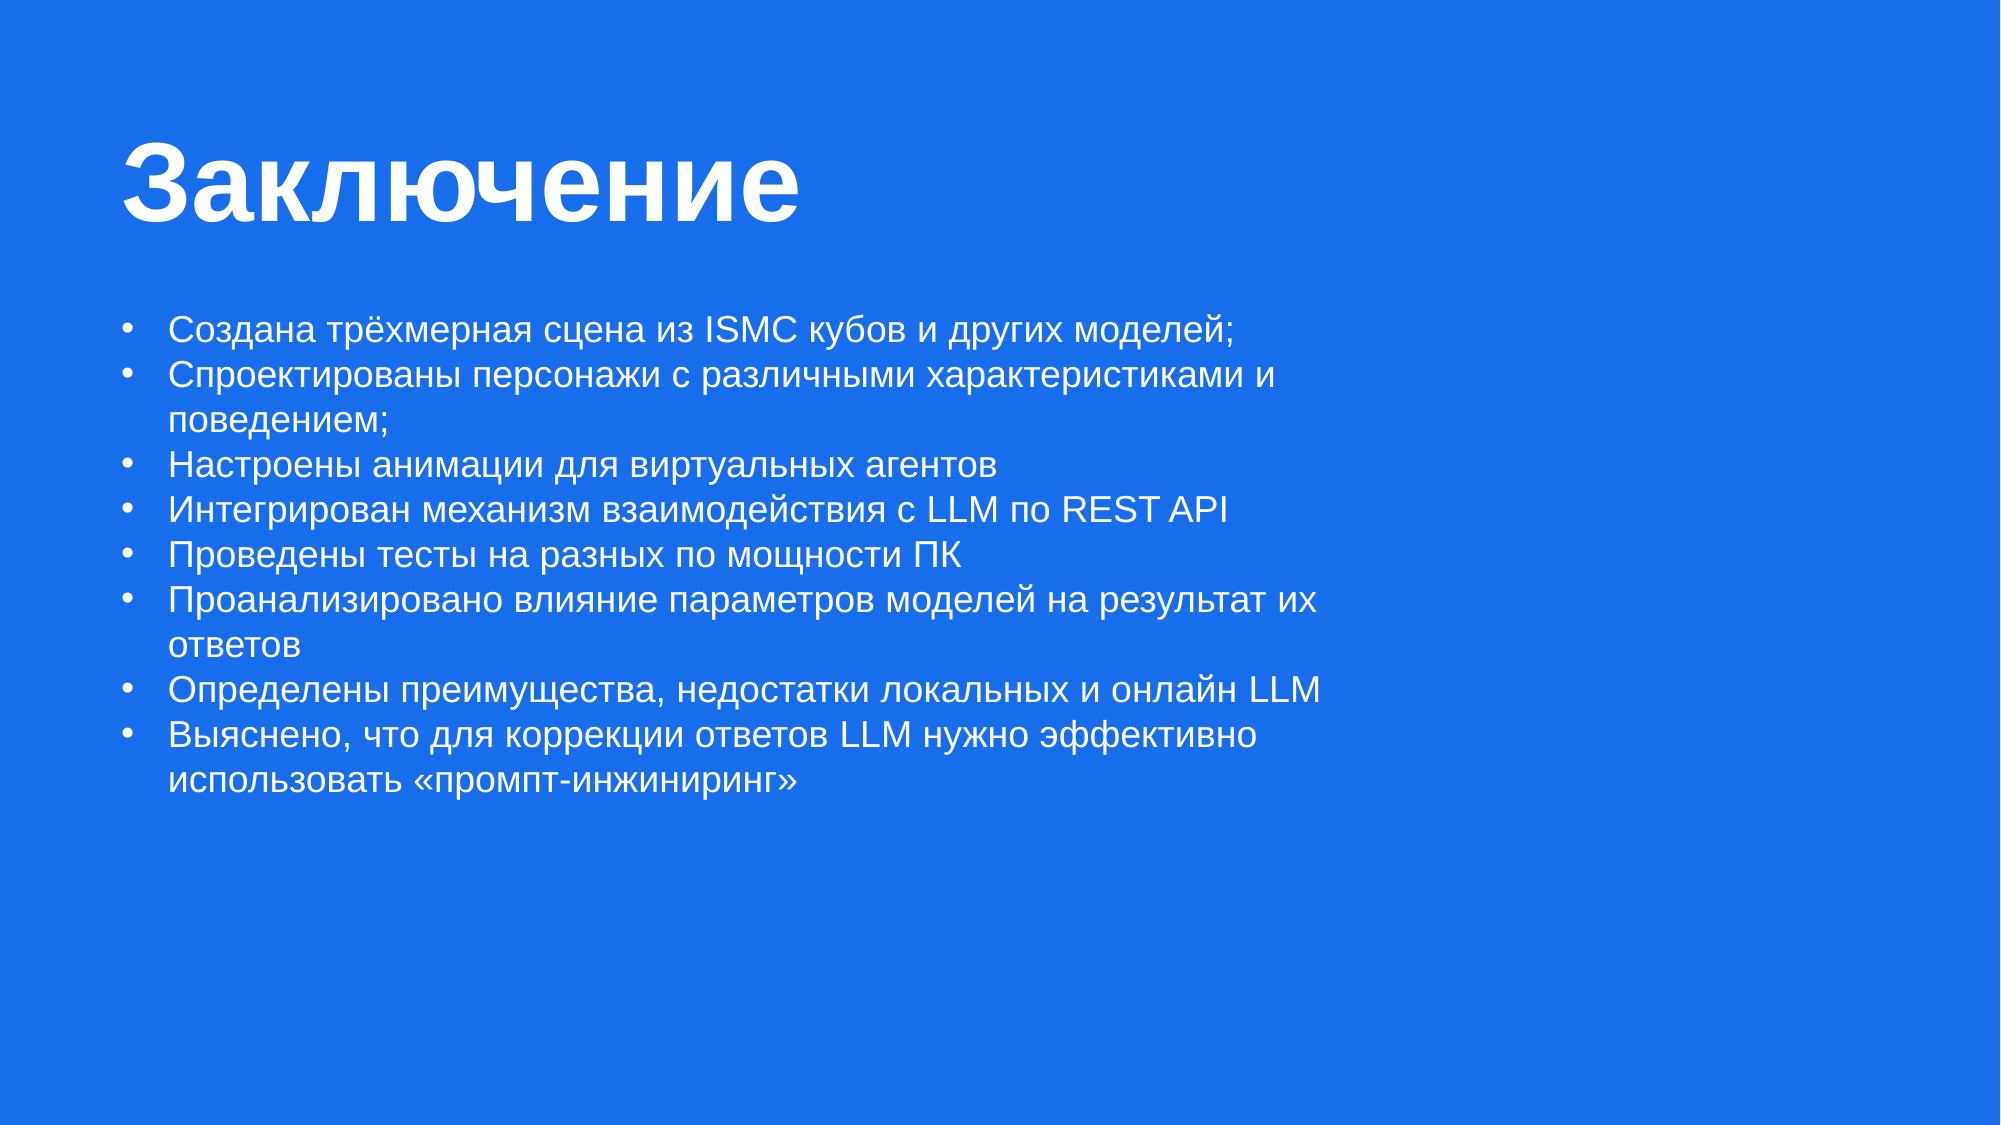

Заключение
Создана трёхмерная сцена из ISMC кубов и других моделей;
Спроектированы персонажи с различными характеристиками и поведением;
Настроены анимации для виртуальных агентов
Интегрирован механизм взаимодействия с LLM по REST API
Проведены тесты на разных по мощности ПК
Проанализировано влияние параметров моделей на результат их ответов
Определены преимущества, недостатки локальных и онлайн LLM
Выяснено, что для коррекции ответов LLM нужно эффективно использовать «промпт-инжиниринг»